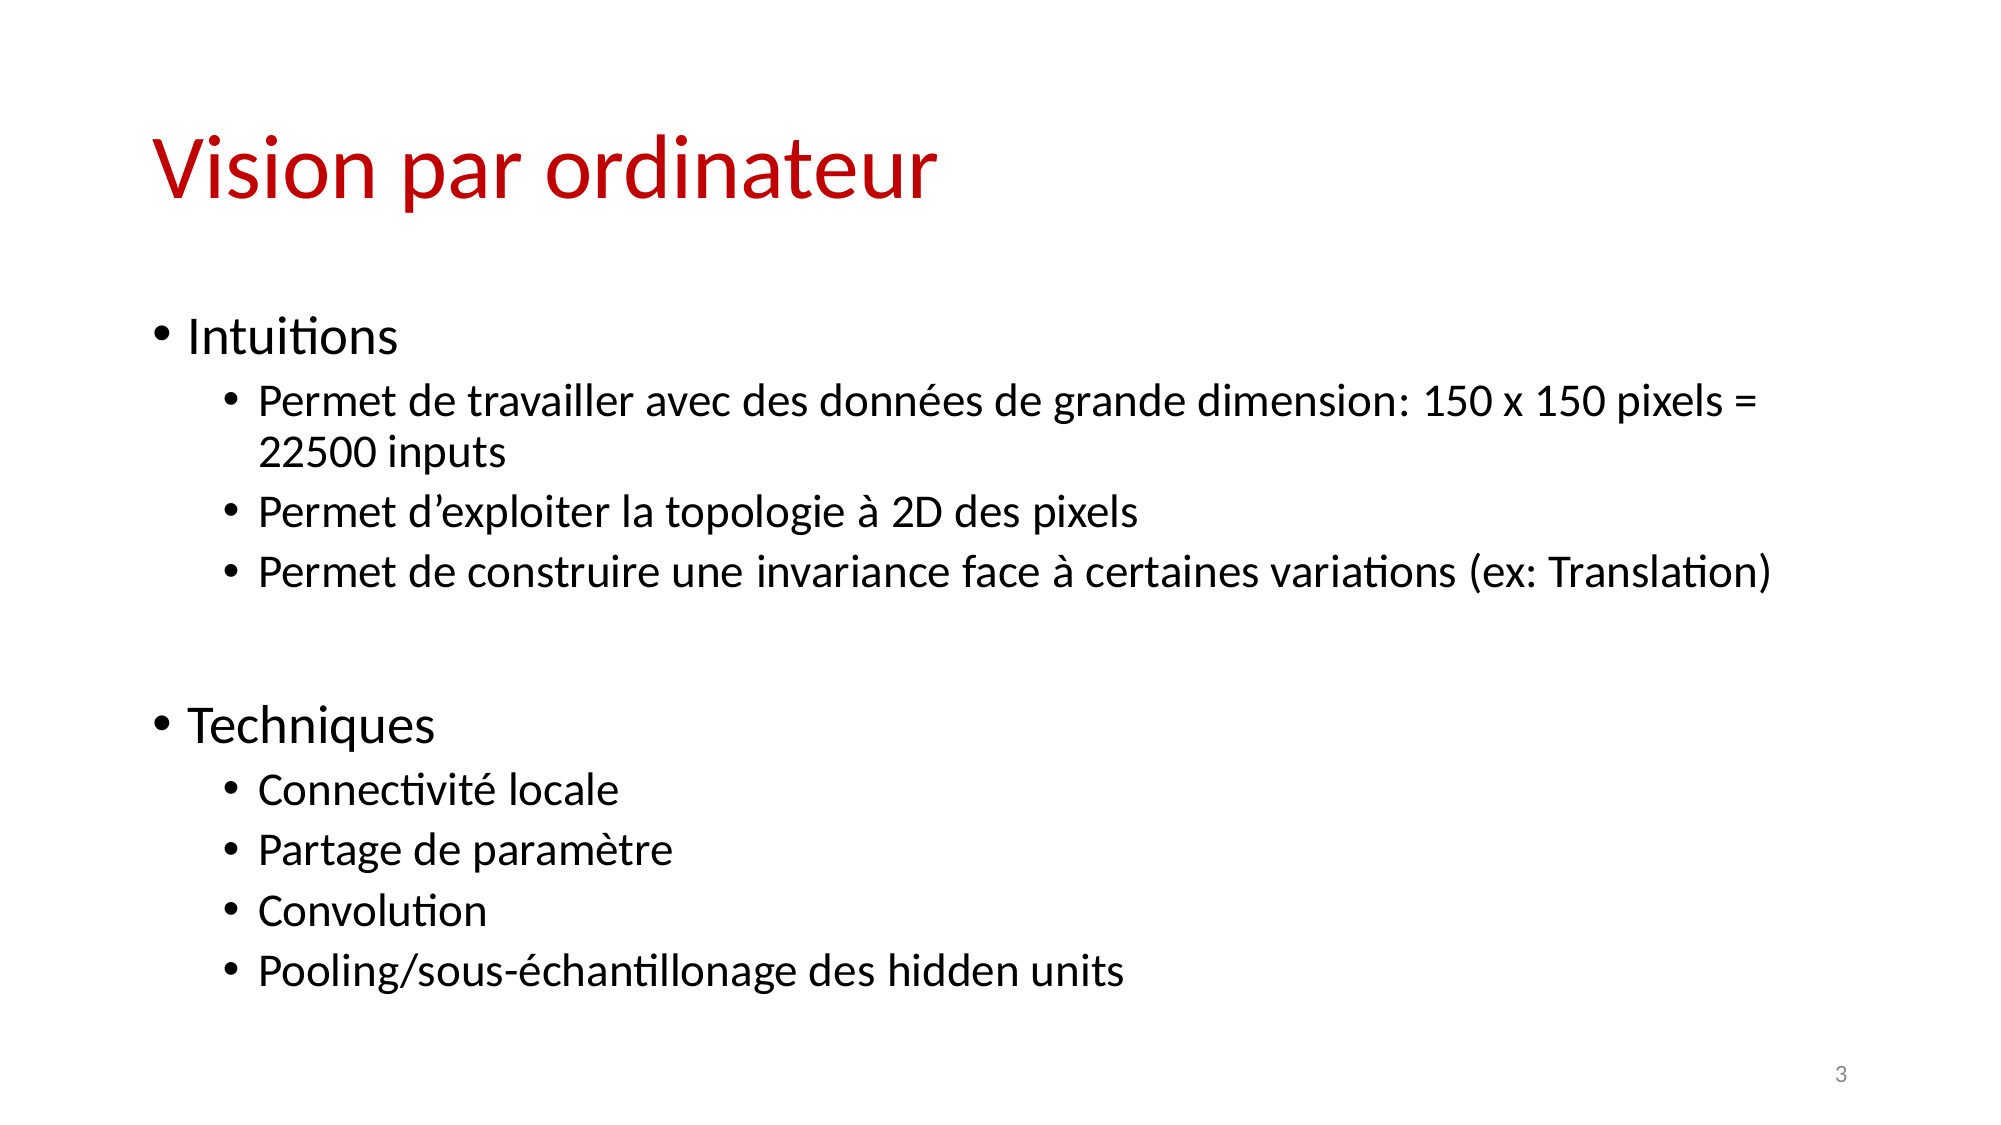

# Vision par ordinateur
Intuitions
Permet de travailler avec des données de grande dimension: 150 x 150 pixels =  22500 inputs
Permet d’exploiter la topologie à 2D des pixels
Permet de construire une invariance face à certaines variations (ex: Translation)

Techniques
Connectivité locale
Partage de paramètre
Convolution
Pooling/sous-échantillonage des hidden units

3